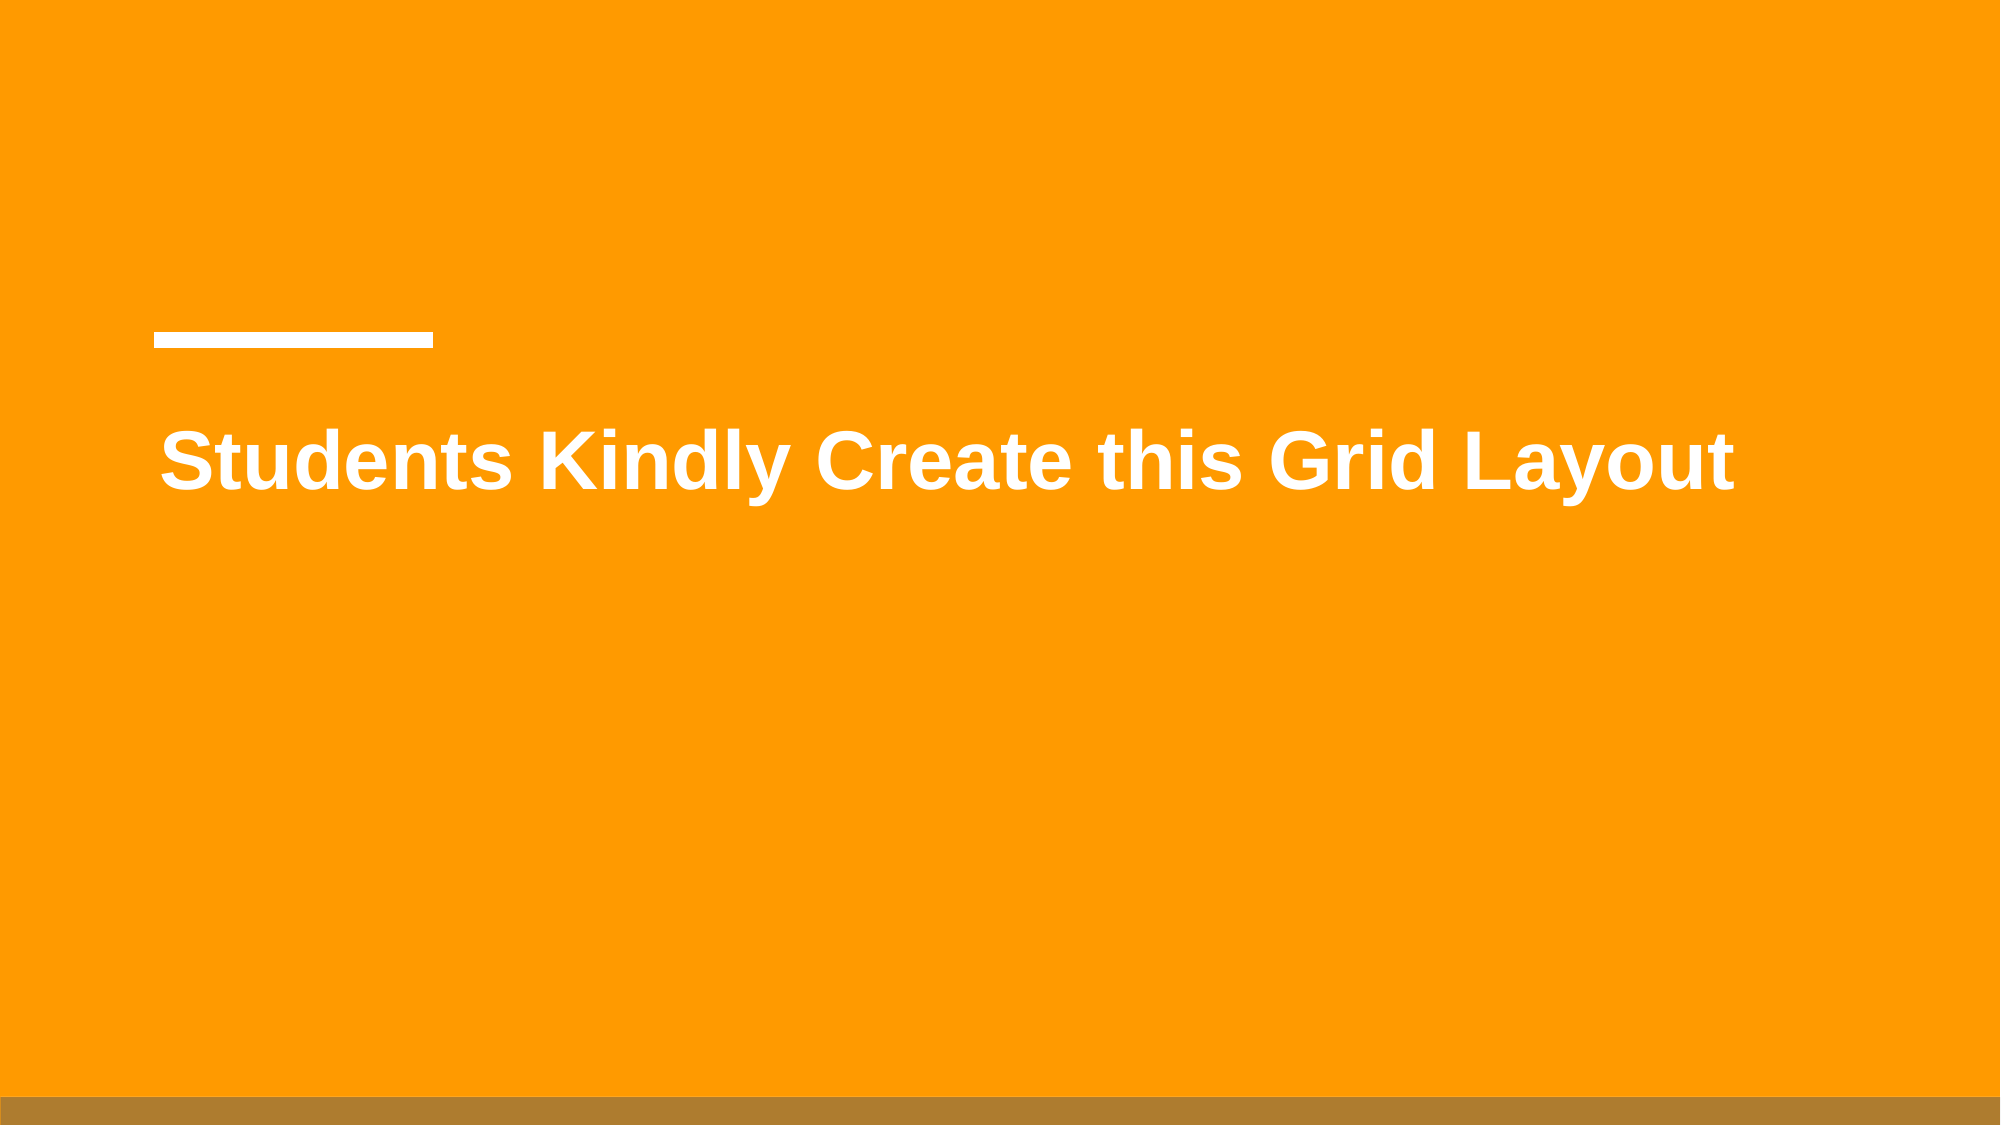

# Students Kindly Create this Grid Layout